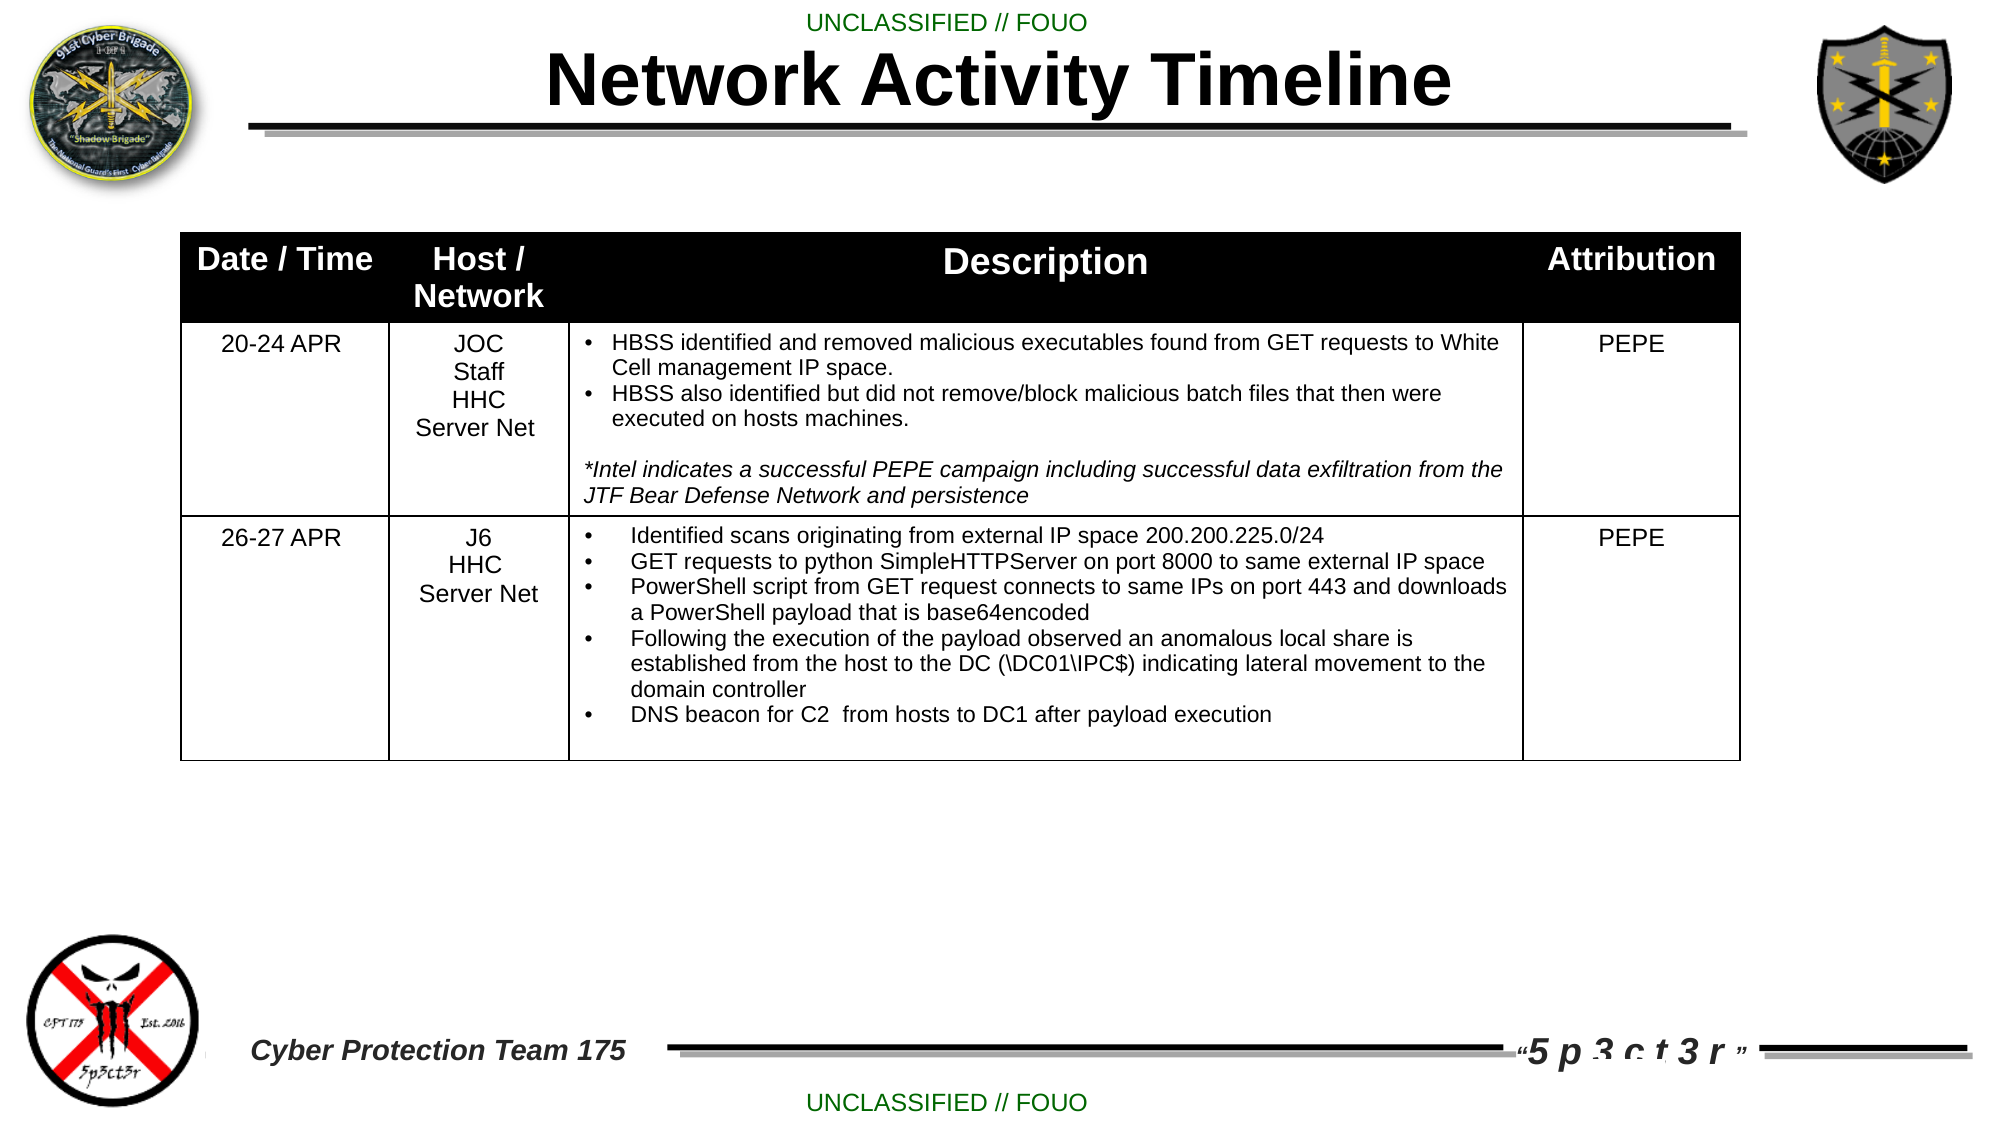

Network Activity Timeline
| Date / Time | Host / Network | Description | Attribution |
| --- | --- | --- | --- |
| 20-24 APR | JOC Staff HHC Server Net | HBSS identified and removed malicious executables found from GET requests to White Cell management IP space. HBSS also identified but did not remove/block malicious batch files that then were executed on hosts machines. \*Intel indicates a successful PEPE campaign including successful data exfiltration from the JTF Bear Defense Network and persistence | PEPE |
| 26-27 APR | J6 HHC Server Net | Identified scans originating from external IP space 200.200.225.0/24 GET requests to python SimpleHTTPServer on port 8000 to same external IP space PowerShell script from GET request connects to same IPs on port 443 and downloads a PowerShell payload that is base64encoded Following the execution of the payload observed an anomalous local share is established from the host to the DC (\DC01\IPC$) indicating lateral movement to the domain controller DNS beacon for C2 from hosts to DC1 after payload execution | PEPE |